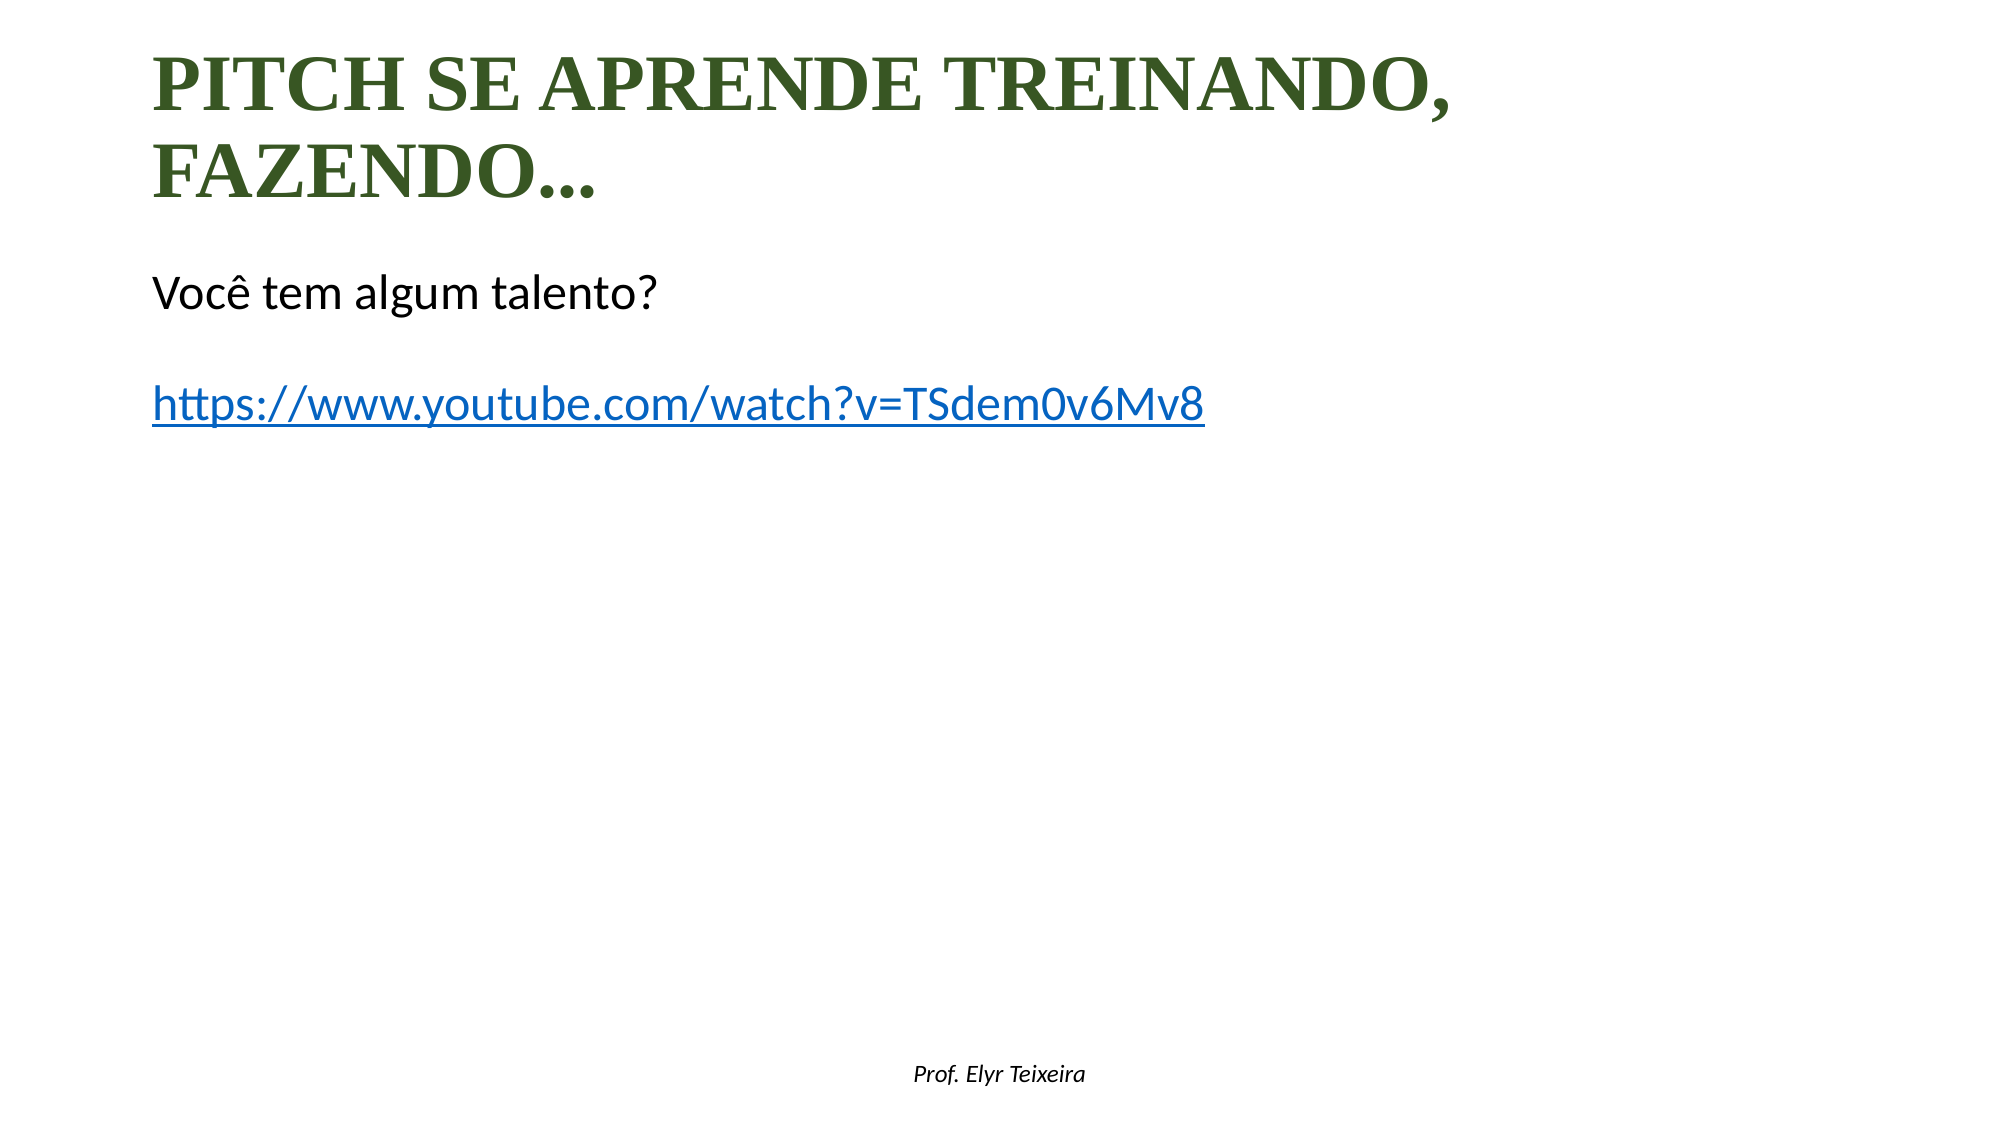

# Pitch se aprende treinando, fazendo...
Você tem algum talento?
https://www.youtube.com/watch?v=TSdem0v6Mv8